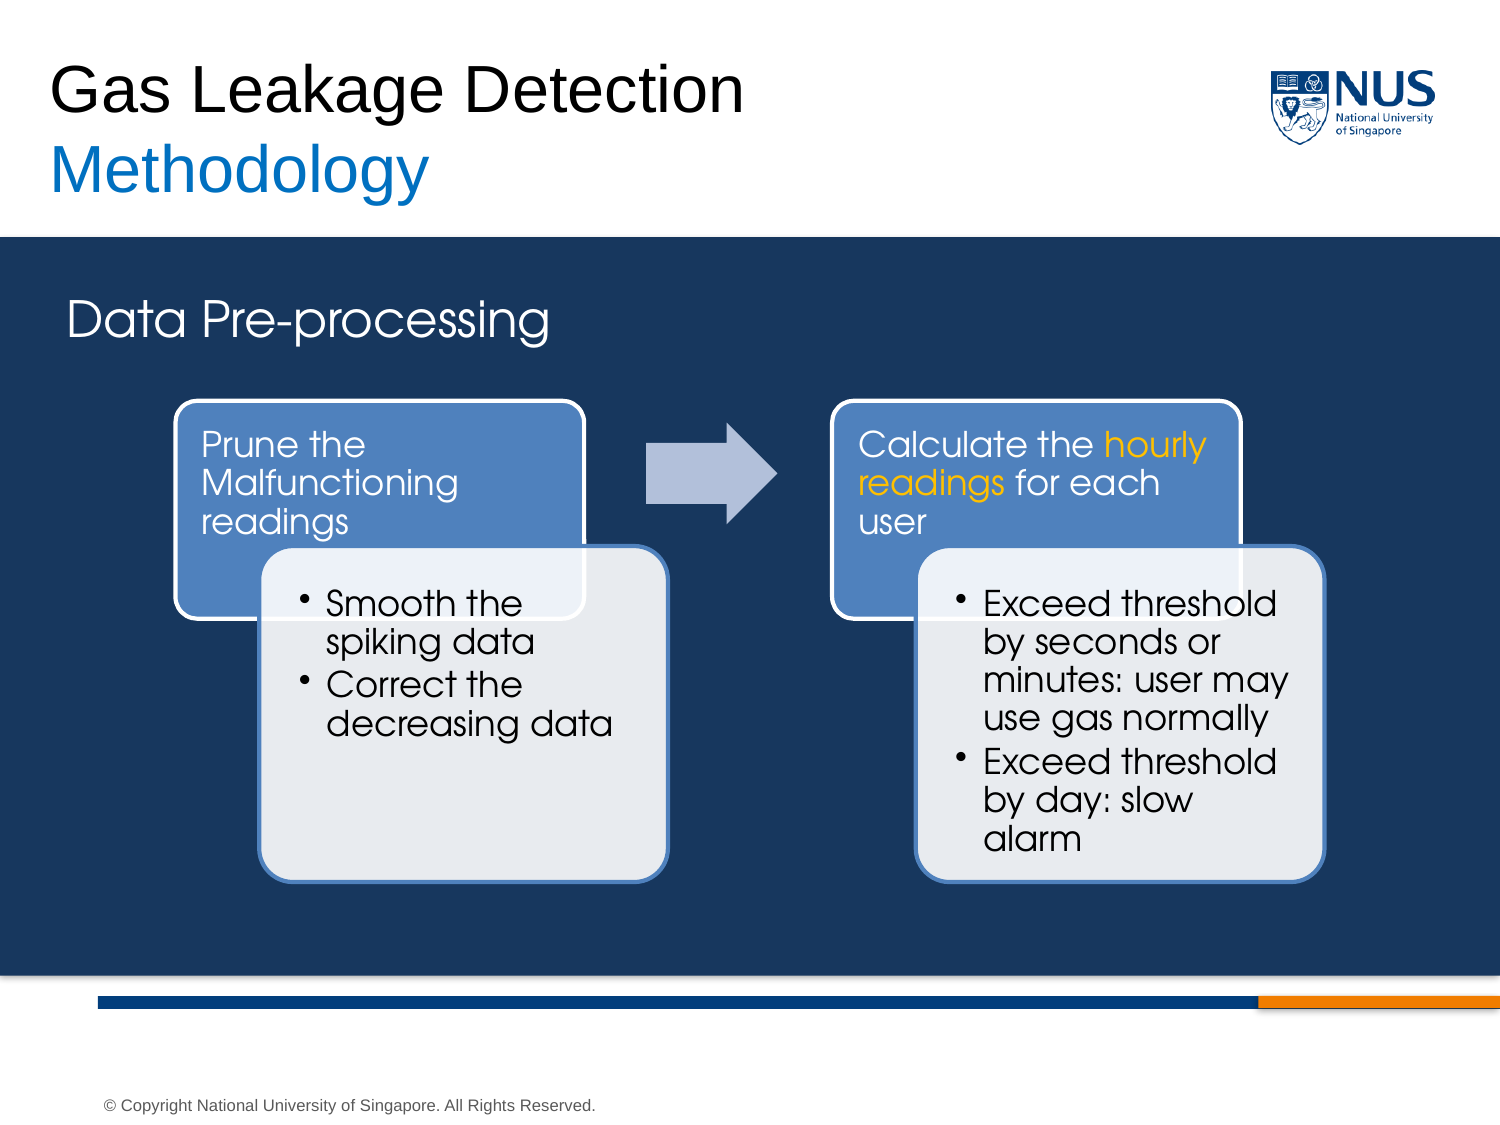

Gas Leakage Detection
Methodology

Data Pre-processing
Prune the Malfunctioning readings
Smooth the spiking data
Correct the decreasing data

Calculate the hourly readings for each user
Exceed threshold by seconds or minutes: user may use gas normally
Exceed threshold by day: slow alarm